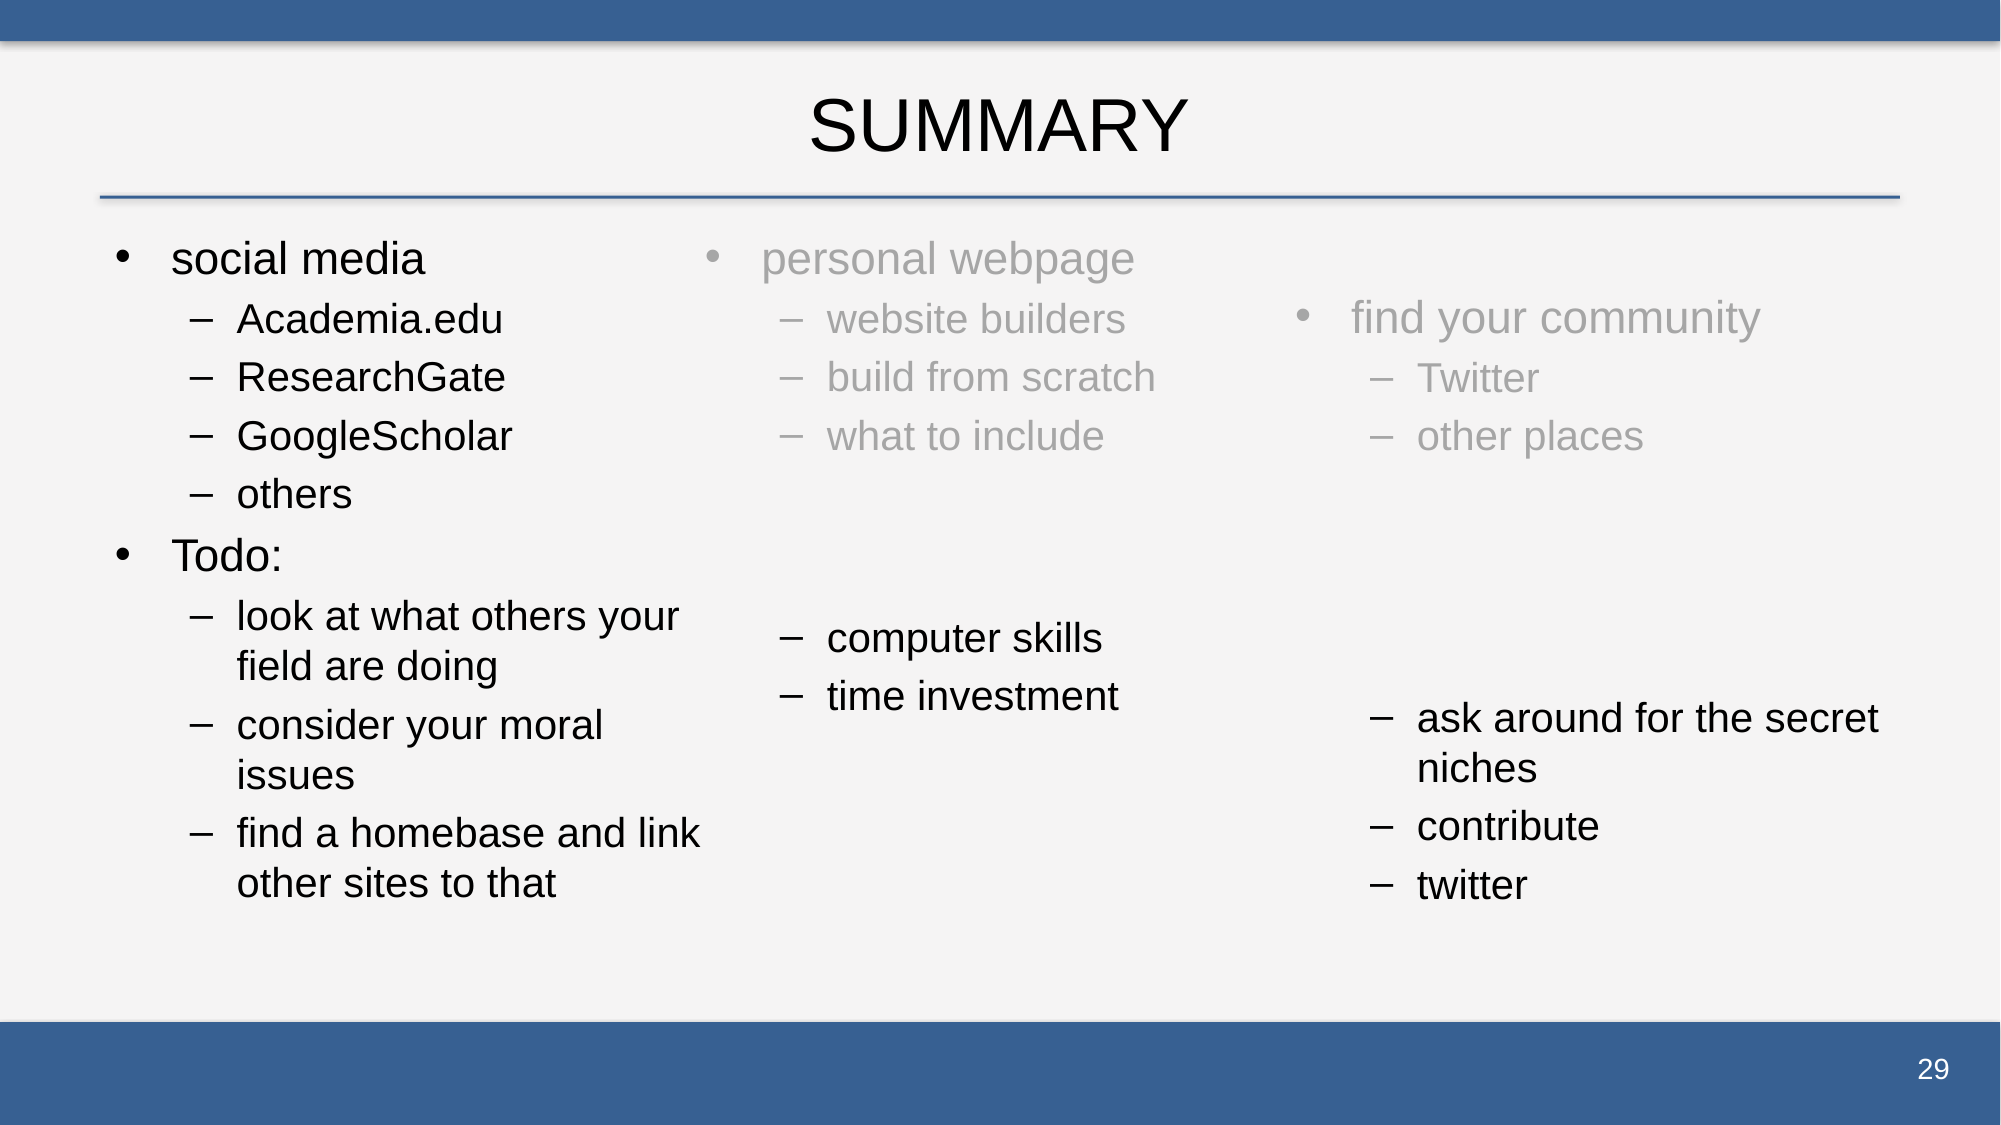

# Summary
social media
Academia.edu
ResearchGate
GoogleScholar
others
Todo:
look at what others your field are doing
consider your moral issues
find a homebase and link other sites to that

personal webpage
website builders
build from scratch
what to include

computer skills
time investment

find your community
Twitter
other places

ask around for the secret niches
contribute
twitter

29